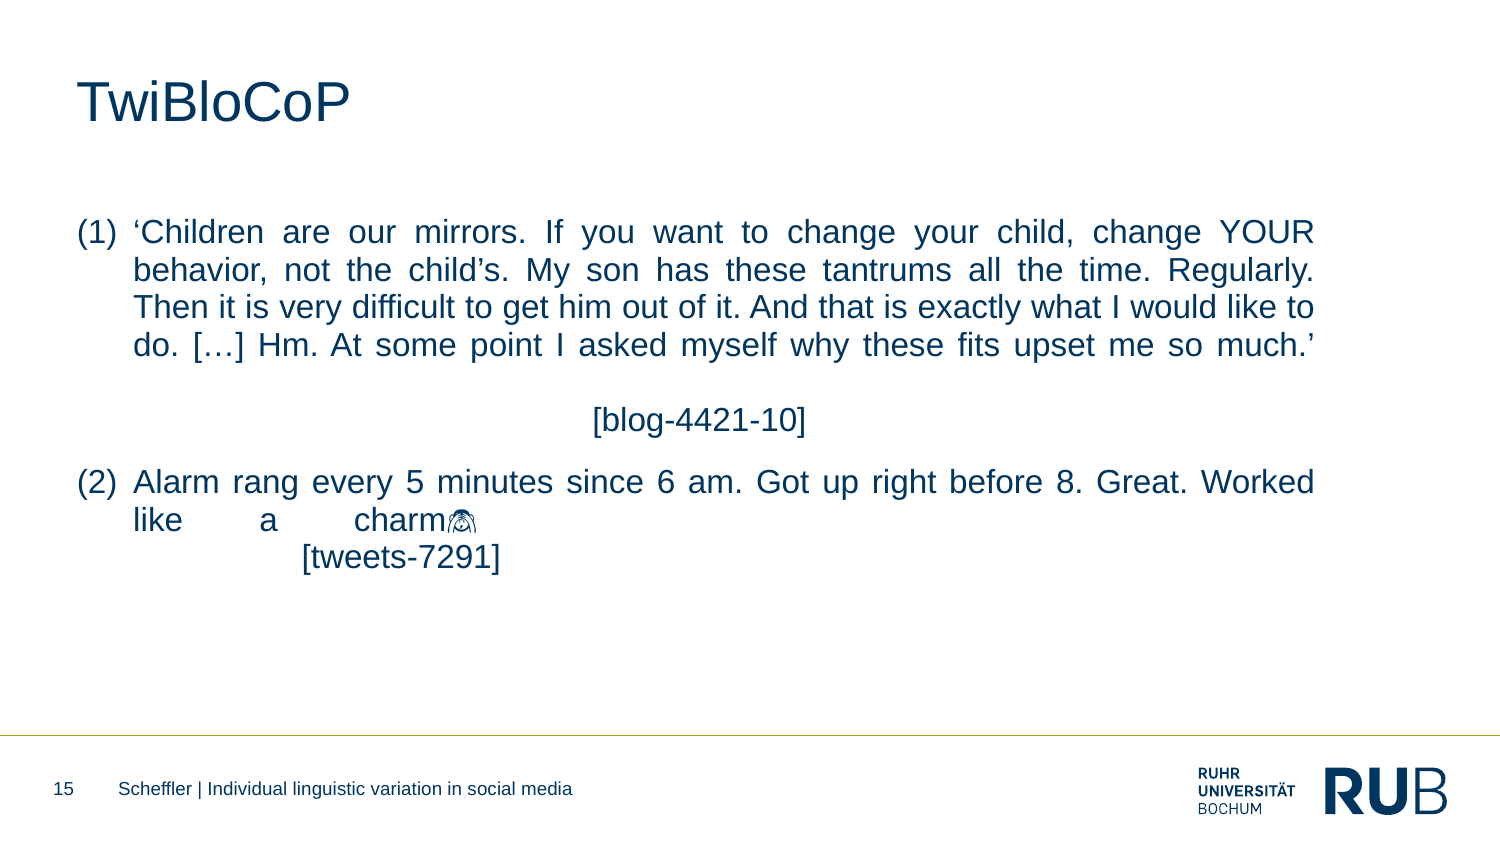

# TwiBloCoP

‘Children are our mirrors. If you want to change your child, change YOUR behavior, not the child’s. My son has these tantrums all the time. Regularly. Then it is very difficult to get him out of it. And that is exactly what I would like to do. […] Hm. At some point I asked myself why these fits upset me so much.’			        							 [blog-4421-10]
Alarm rang every 5 minutes since 6 am. Got up right before 8. Great. Worked like a charm🙈						 	  [tweets-7291]

15
Scheffler | Individual linguistic variation in social media